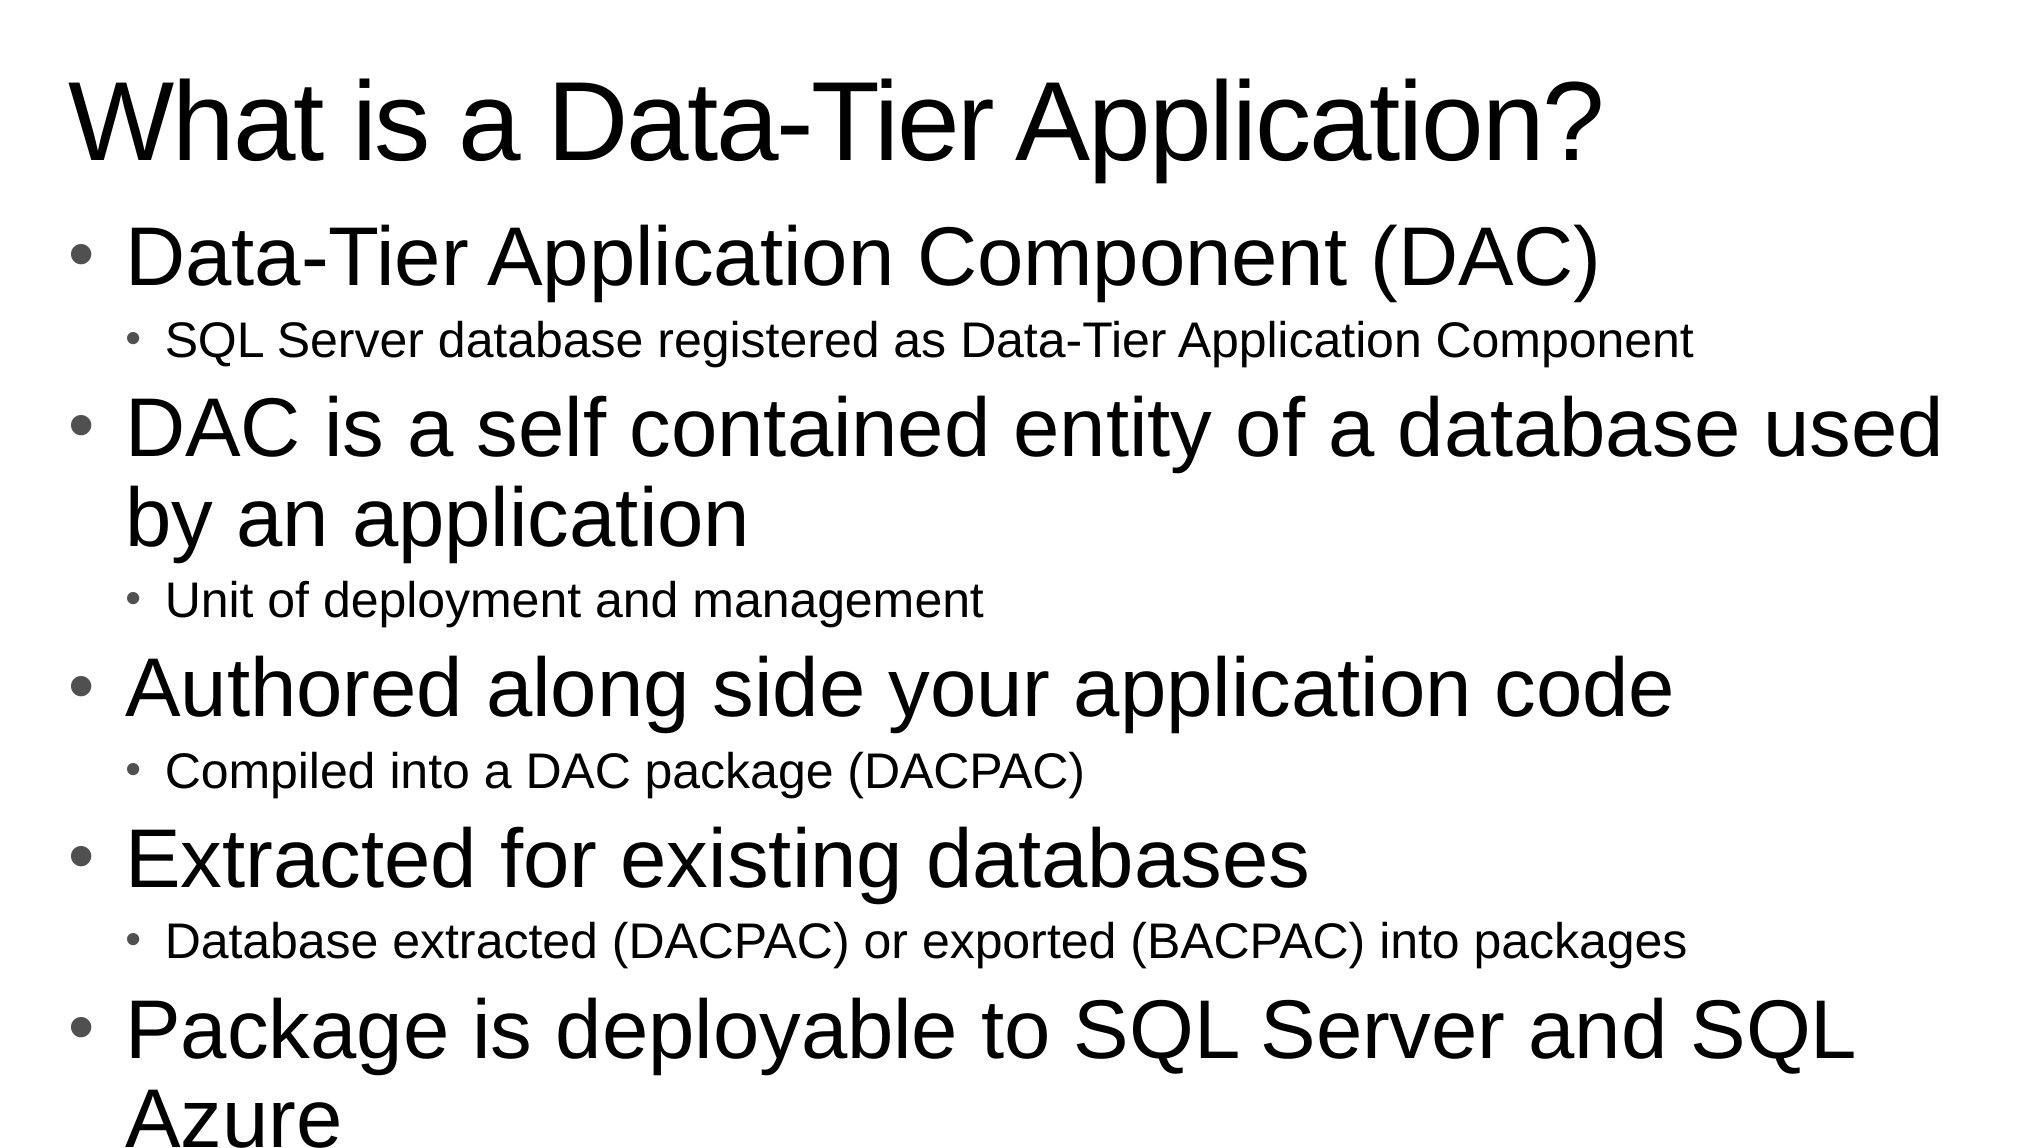

# What is a Data-Tier Application?
Data-Tier Application Component (DAC)
SQL Server database registered as Data-Tier Application Component
DAC is a self contained entity of a database used by an application
Unit of deployment and management
Authored along side your application code
Compiled into a DAC package (DACPAC)
Extracted for existing databases
Database extracted (DACPAC) or exported (BACPAC) into packages
Package is deployable to SQL Server and SQL Azure